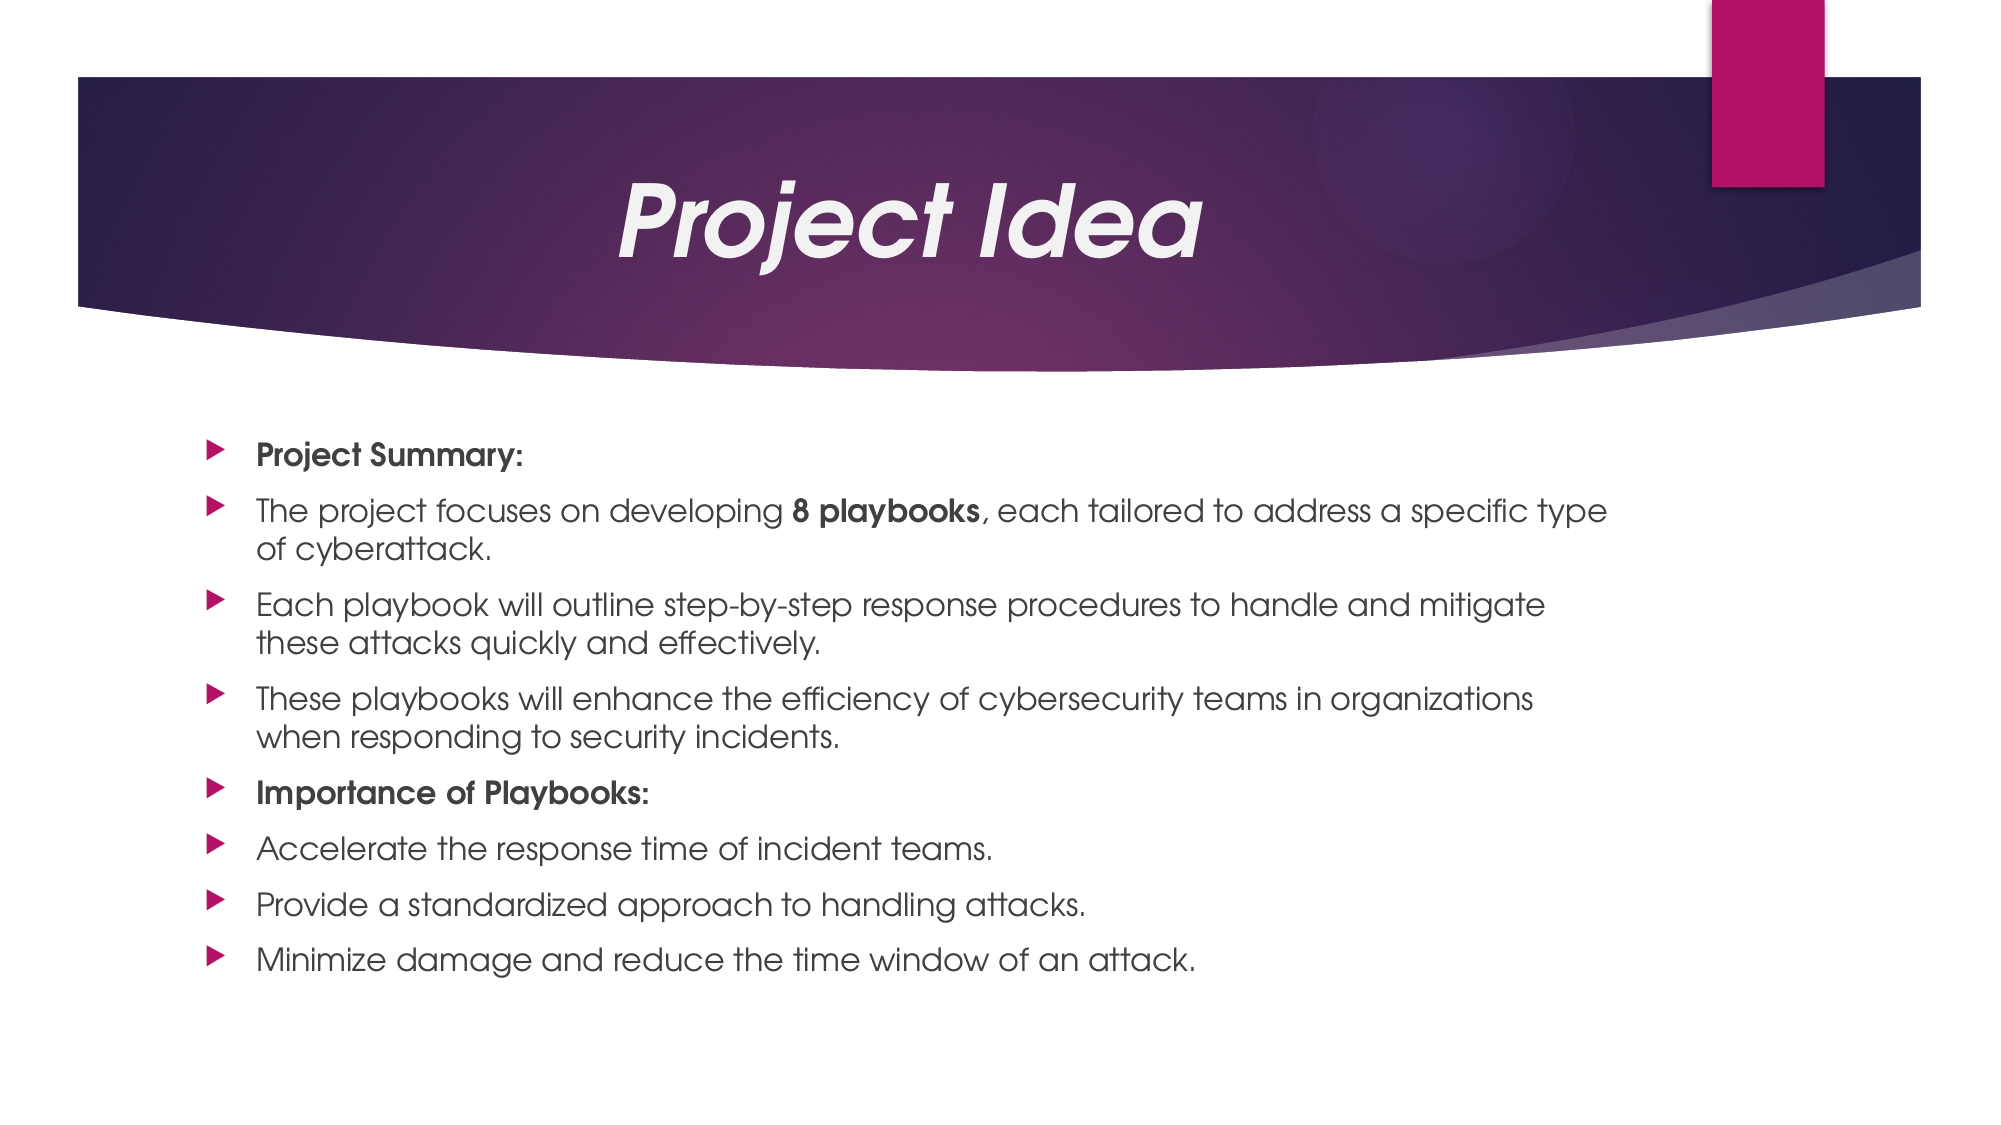

# Project Idea
Project Summary:
The project focuses on developing 8 playbooks, each tailored to address a specific type of cyberattack.
Each playbook will outline step-by-step response procedures to handle and mitigate these attacks quickly and effectively.
These playbooks will enhance the efficiency of cybersecurity teams in organizations when responding to security incidents.
Importance of Playbooks:
Accelerate the response time of incident teams.
Provide a standardized approach to handling attacks.
Minimize damage and reduce the time window of an attack.